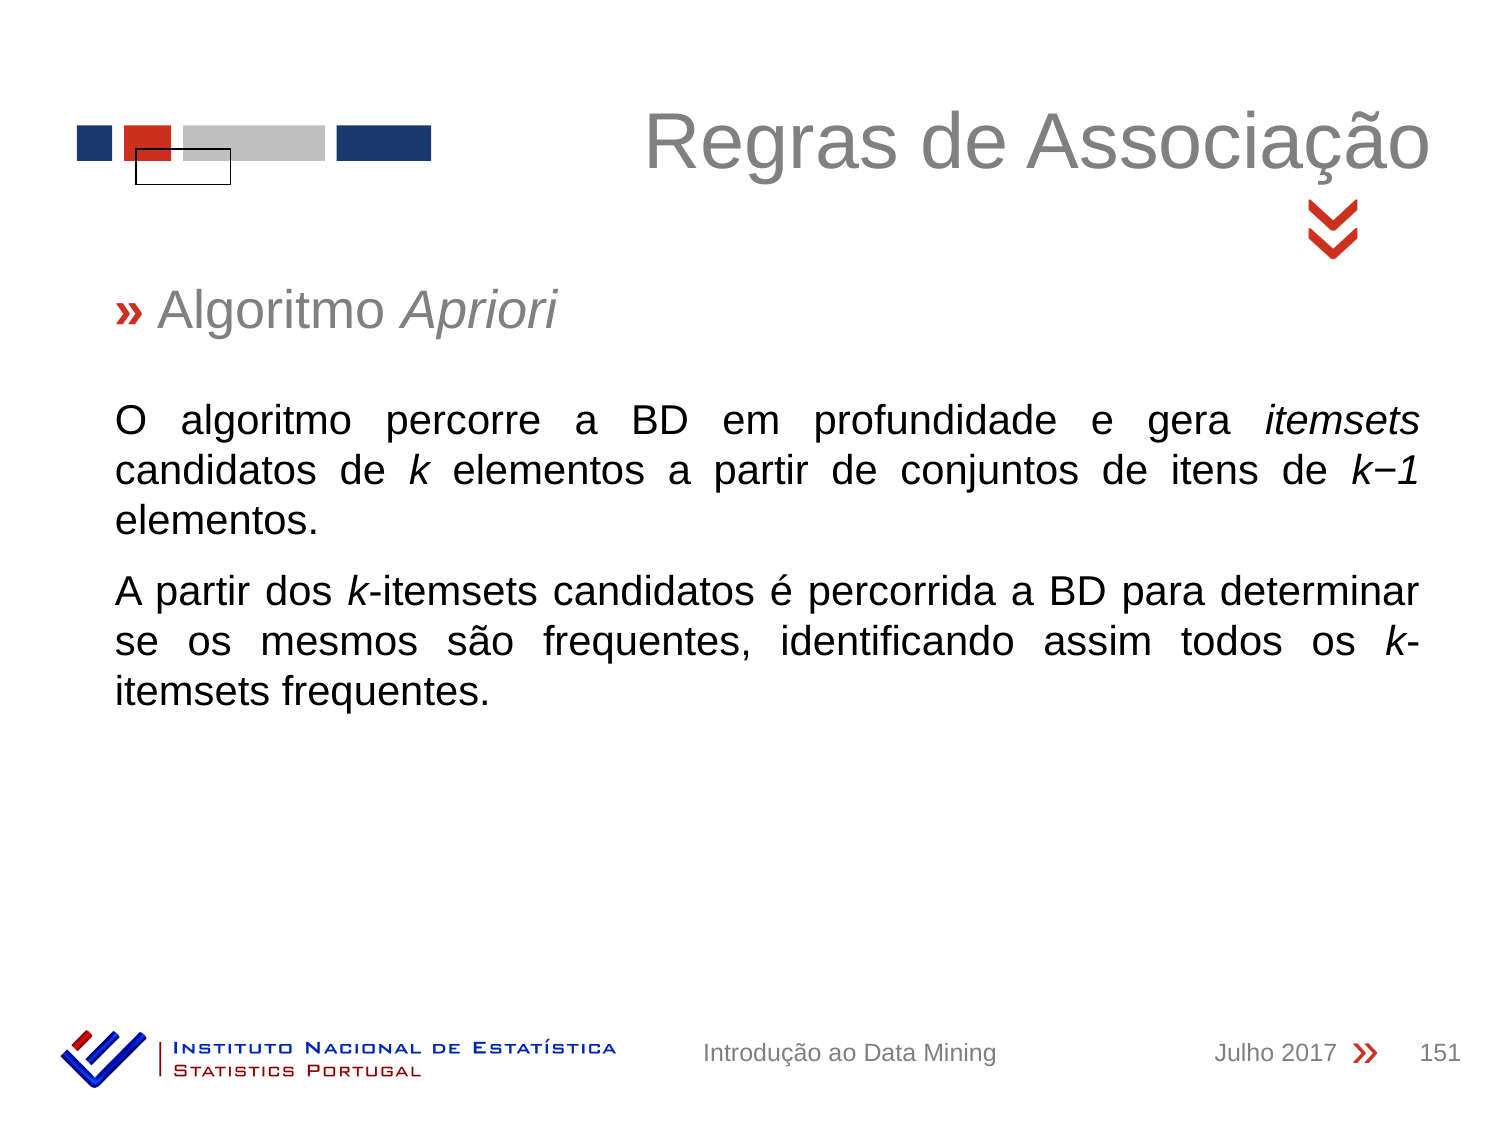

Regras de Associação
«
» Algoritmo Apriori
O algoritmo percorre a BD em profundidade e gera itemsets candidatos de k elementos a partir de conjuntos de itens de k−1 elementos.
A partir dos k-itemsets candidatos é percorrida a BD para determinar se os mesmos são frequentes, identificando assim todos os k-itemsets frequentes.
Introdução ao Data Mining
Julho 2017
151
«